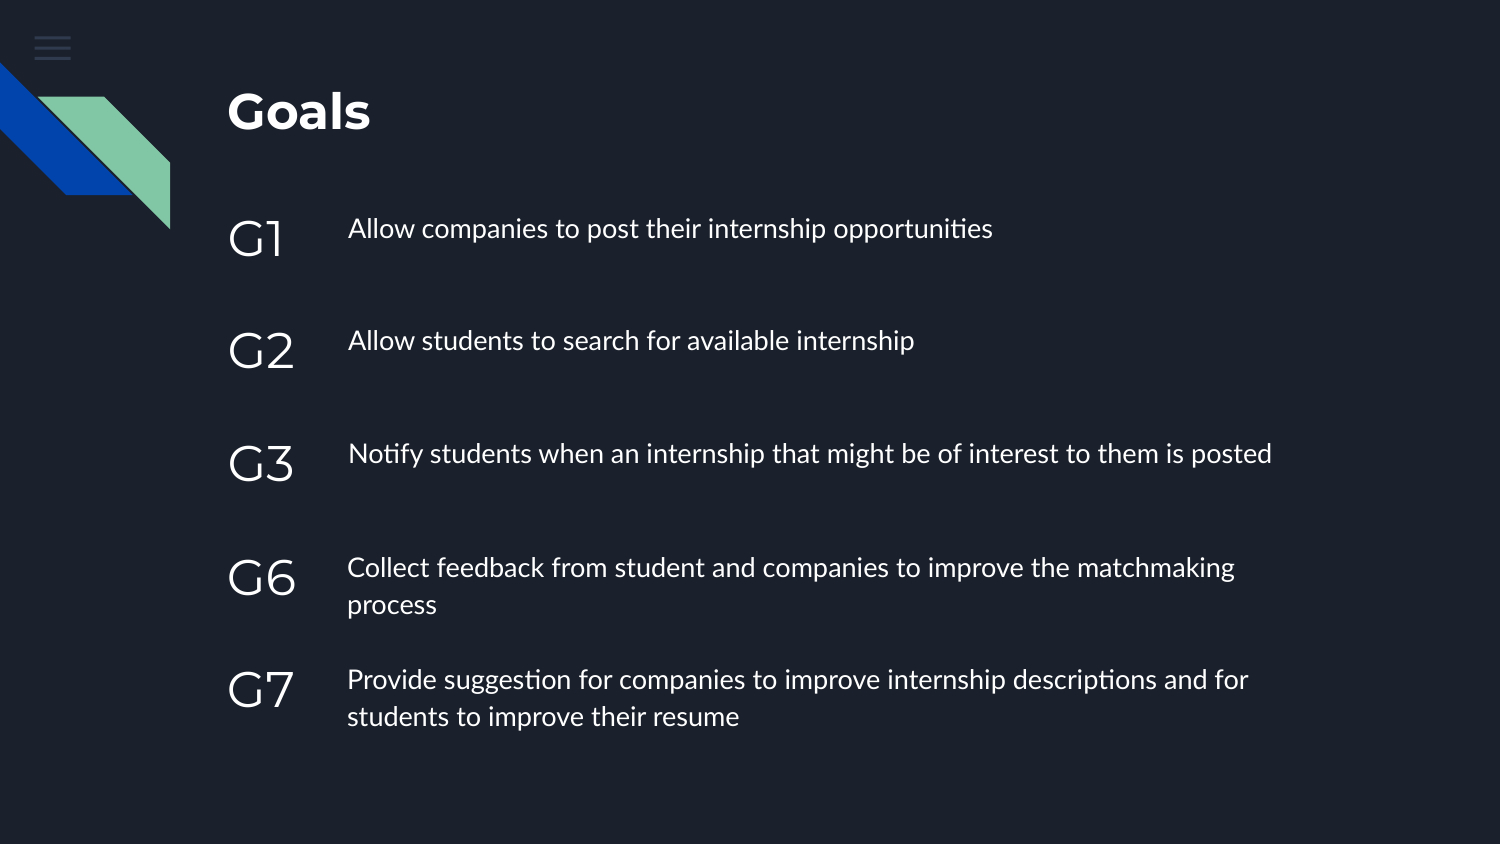

# Goals
G1

Allow companies to post their internship opportunities
G2

Allow students to search for available internship
G3
Notify students when an internship that might be of interest to them is posted
G6
Collect feedback from student and companies to improve the matchmaking process

G7
Provide suggestion for companies to improve internship descriptions and for students to improve their resume